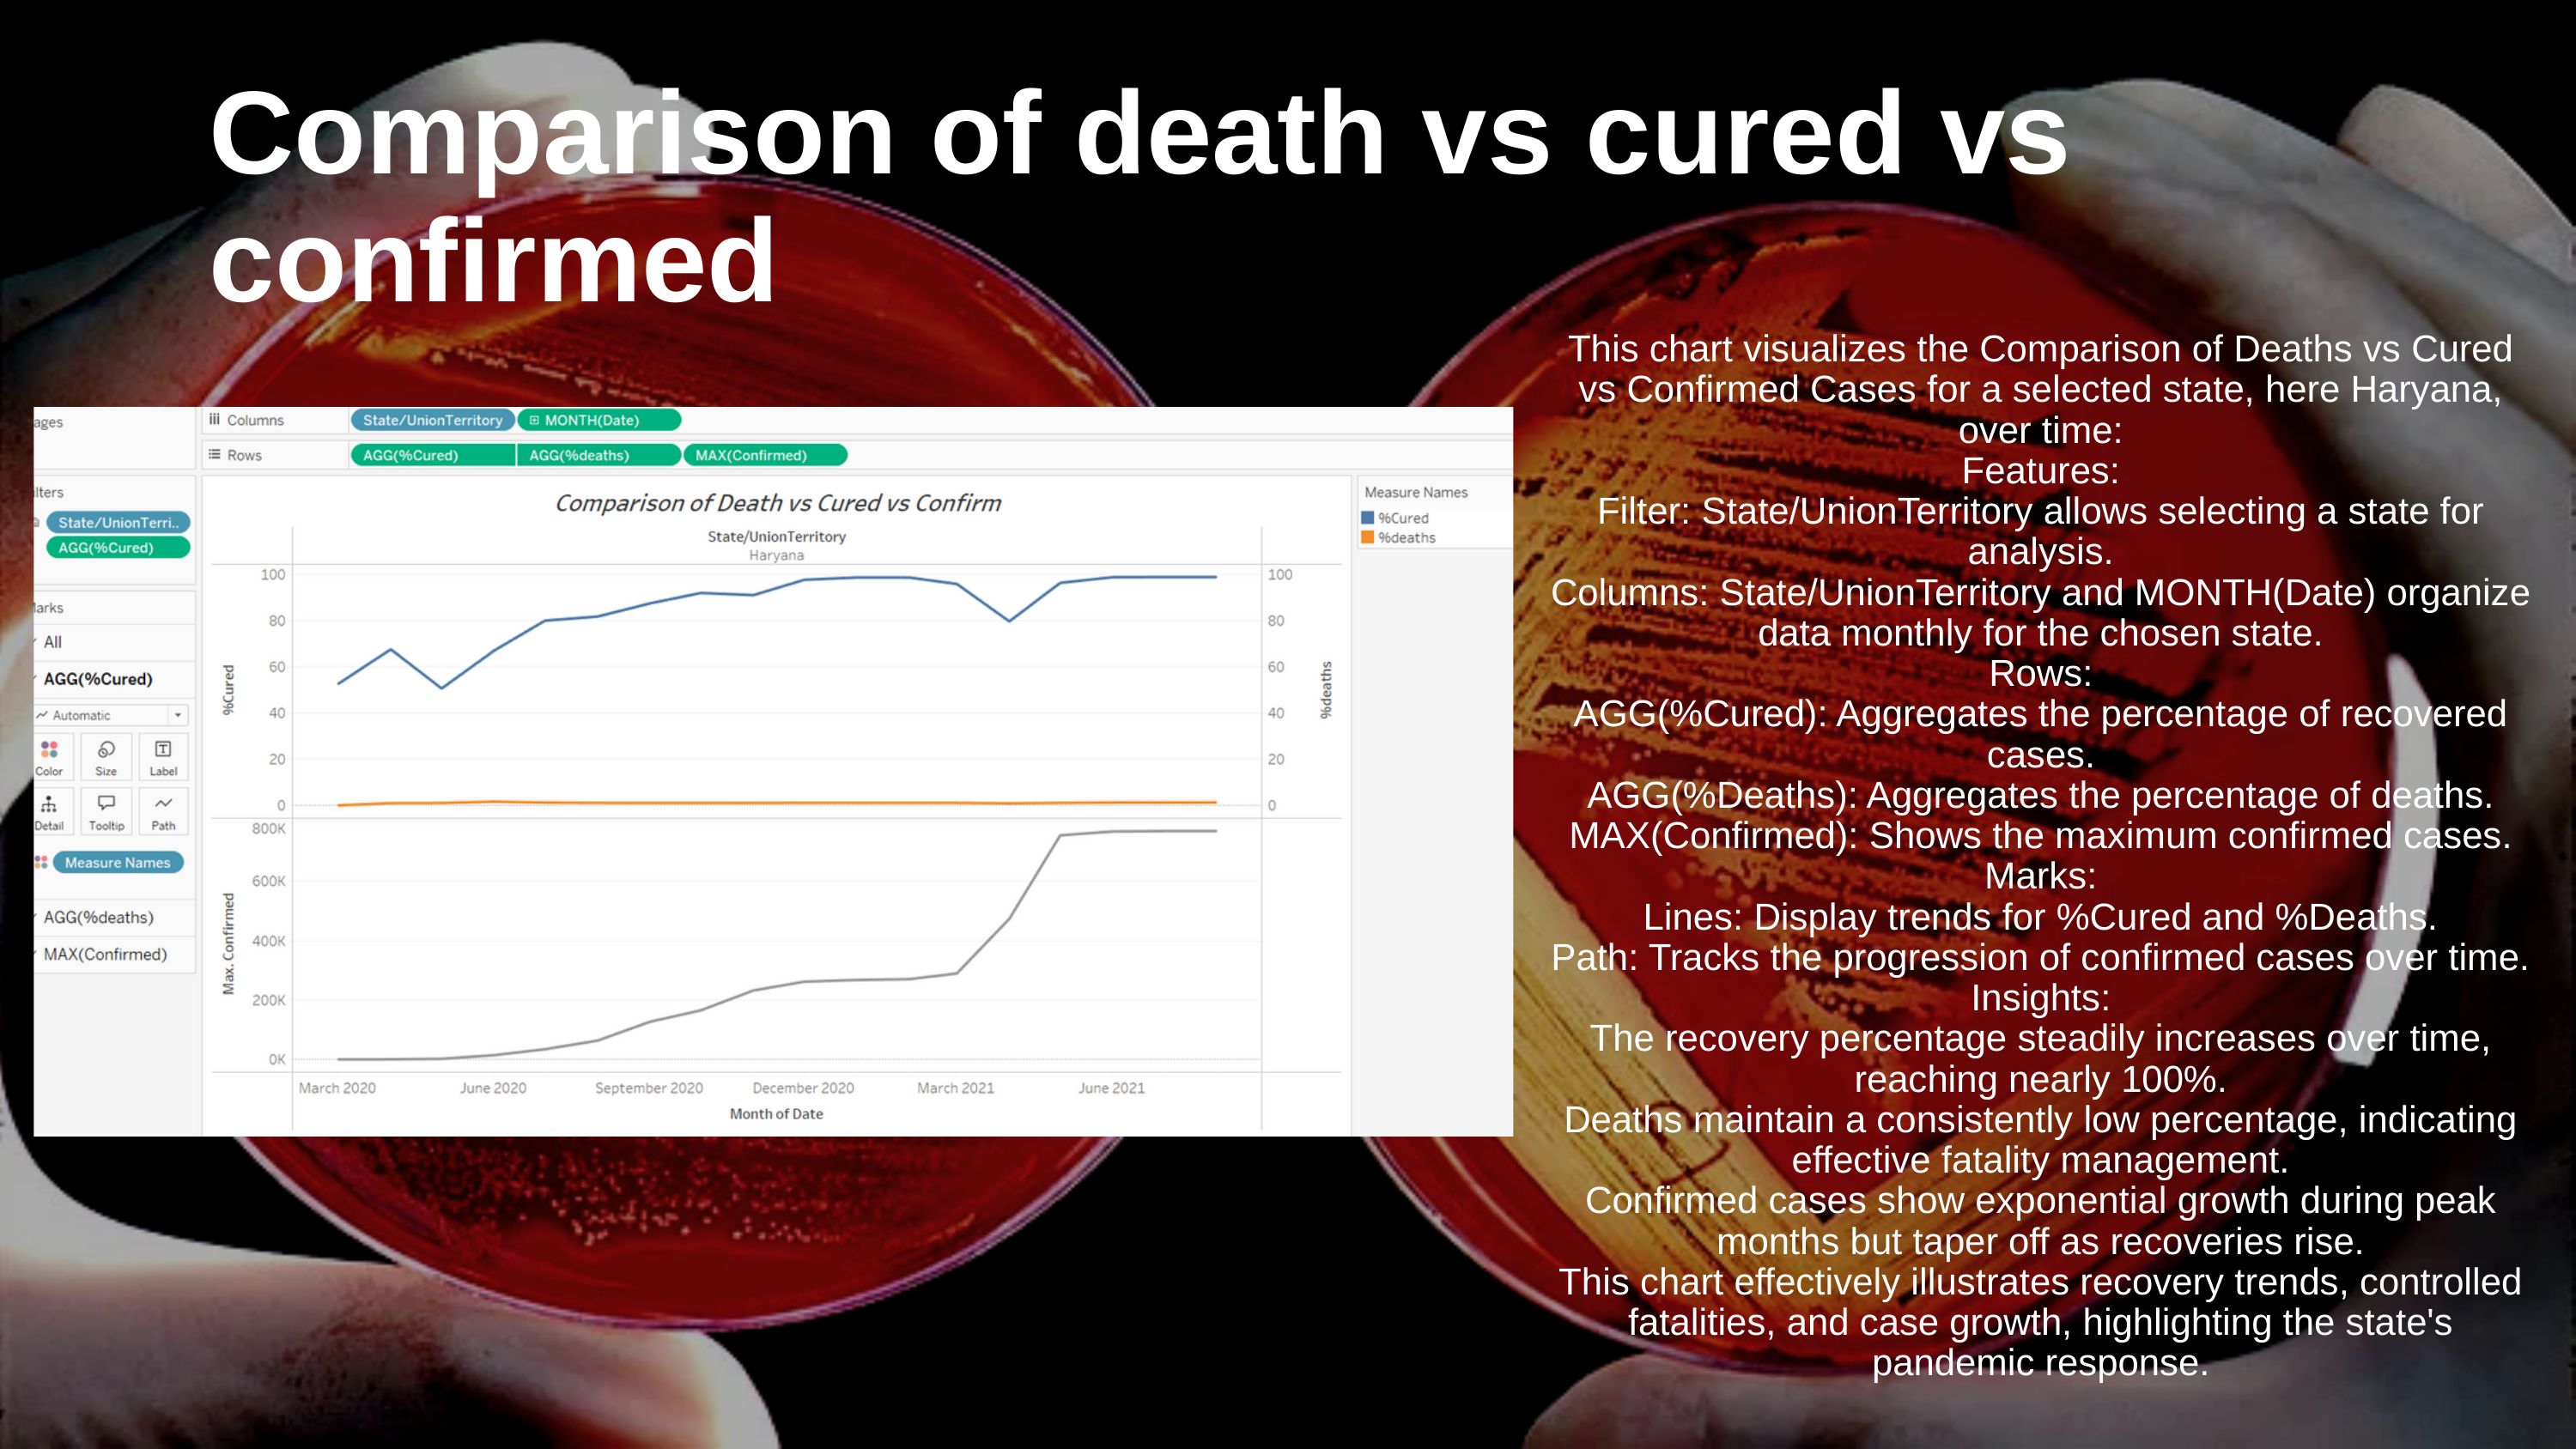

Comparison of death vs cured vs confirmed

This chart visualizes the Comparison of Deaths vs Cured vs Confirmed Cases for a selected state, here Haryana, over time:
Features:
Filter: State/UnionTerritory allows selecting a state for analysis.
Columns: State/UnionTerritory and MONTH(Date) organize data monthly for the chosen state.
Rows:
AGG(%Cured): Aggregates the percentage of recovered cases.
AGG(%Deaths): Aggregates the percentage of deaths.
MAX(Confirmed): Shows the maximum confirmed cases.
Marks:
Lines: Display trends for %Cured and %Deaths.
Path: Tracks the progression of confirmed cases over time.
Insights:
The recovery percentage steadily increases over time, reaching nearly 100%.
Deaths maintain a consistently low percentage, indicating effective fatality management.
Confirmed cases show exponential growth during peak months but taper off as recoveries rise.
This chart effectively illustrates recovery trends, controlled fatalities, and case growth, highlighting the state's pandemic response.